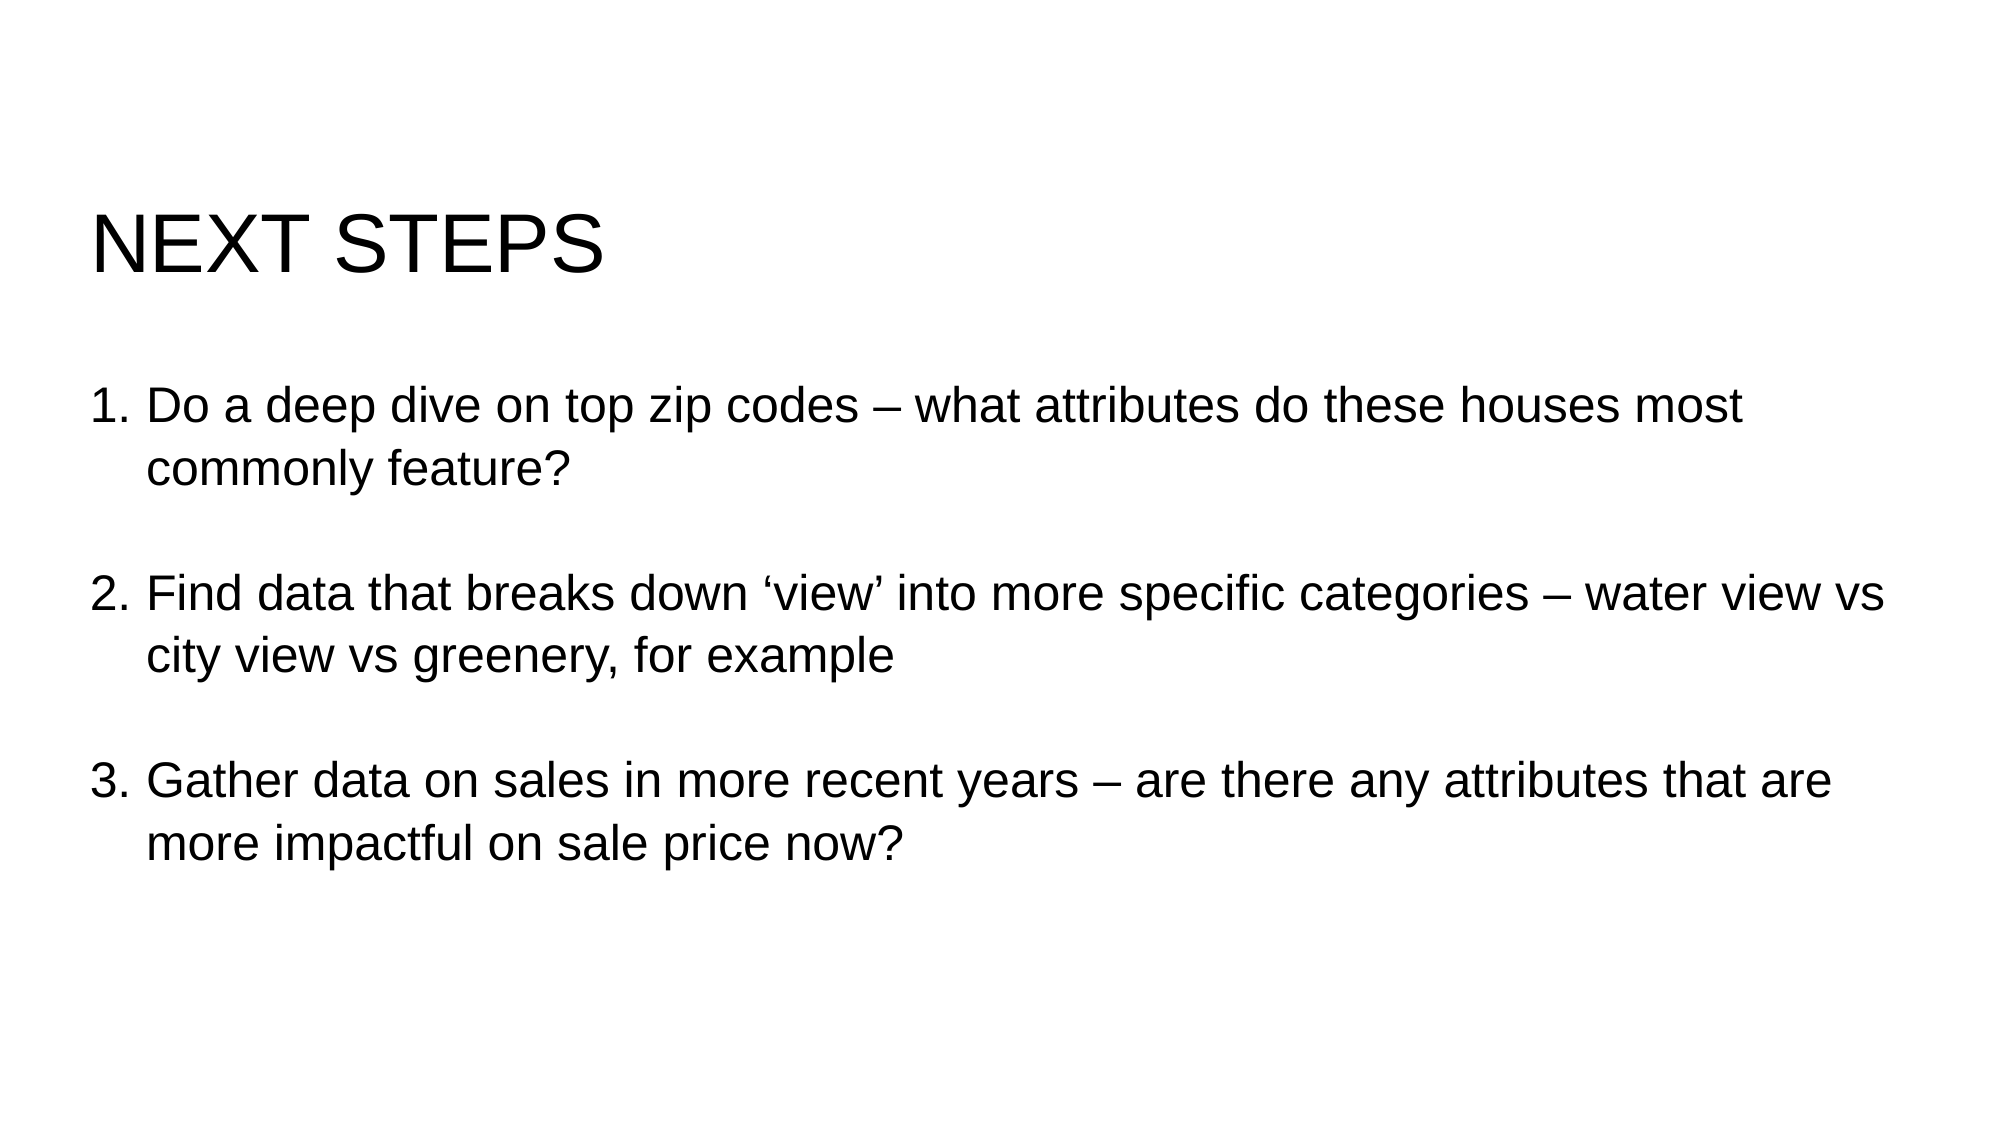

# NEXT STEPS
Do a deep dive on top zip codes – what attributes do these houses most commonly feature?

Find data that breaks down ‘view’ into more specific categories – water view vs city view vs greenery, for example

Gather data on sales in more recent years – are there any attributes that are more impactful on sale price now?